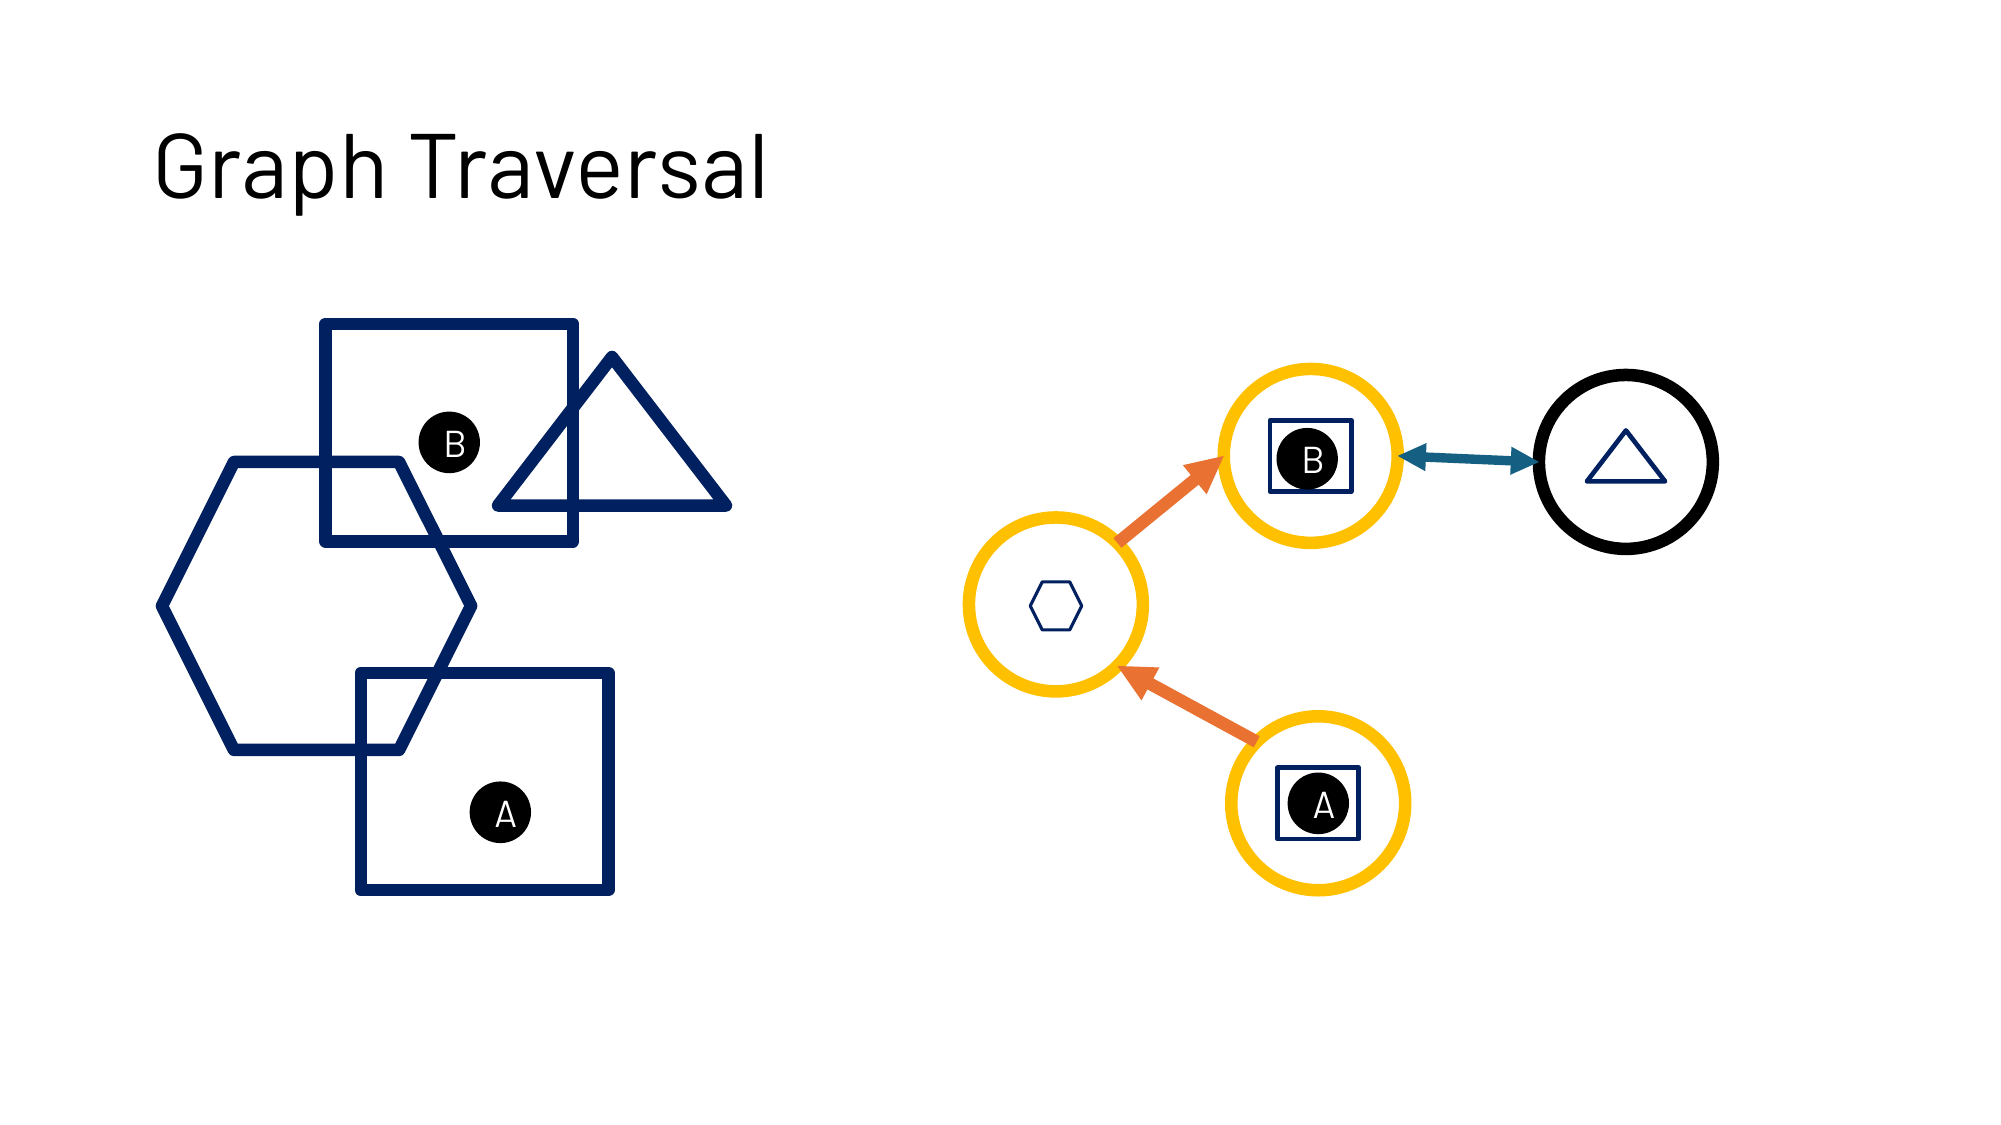

# Graph Traversal

B

B

A
A